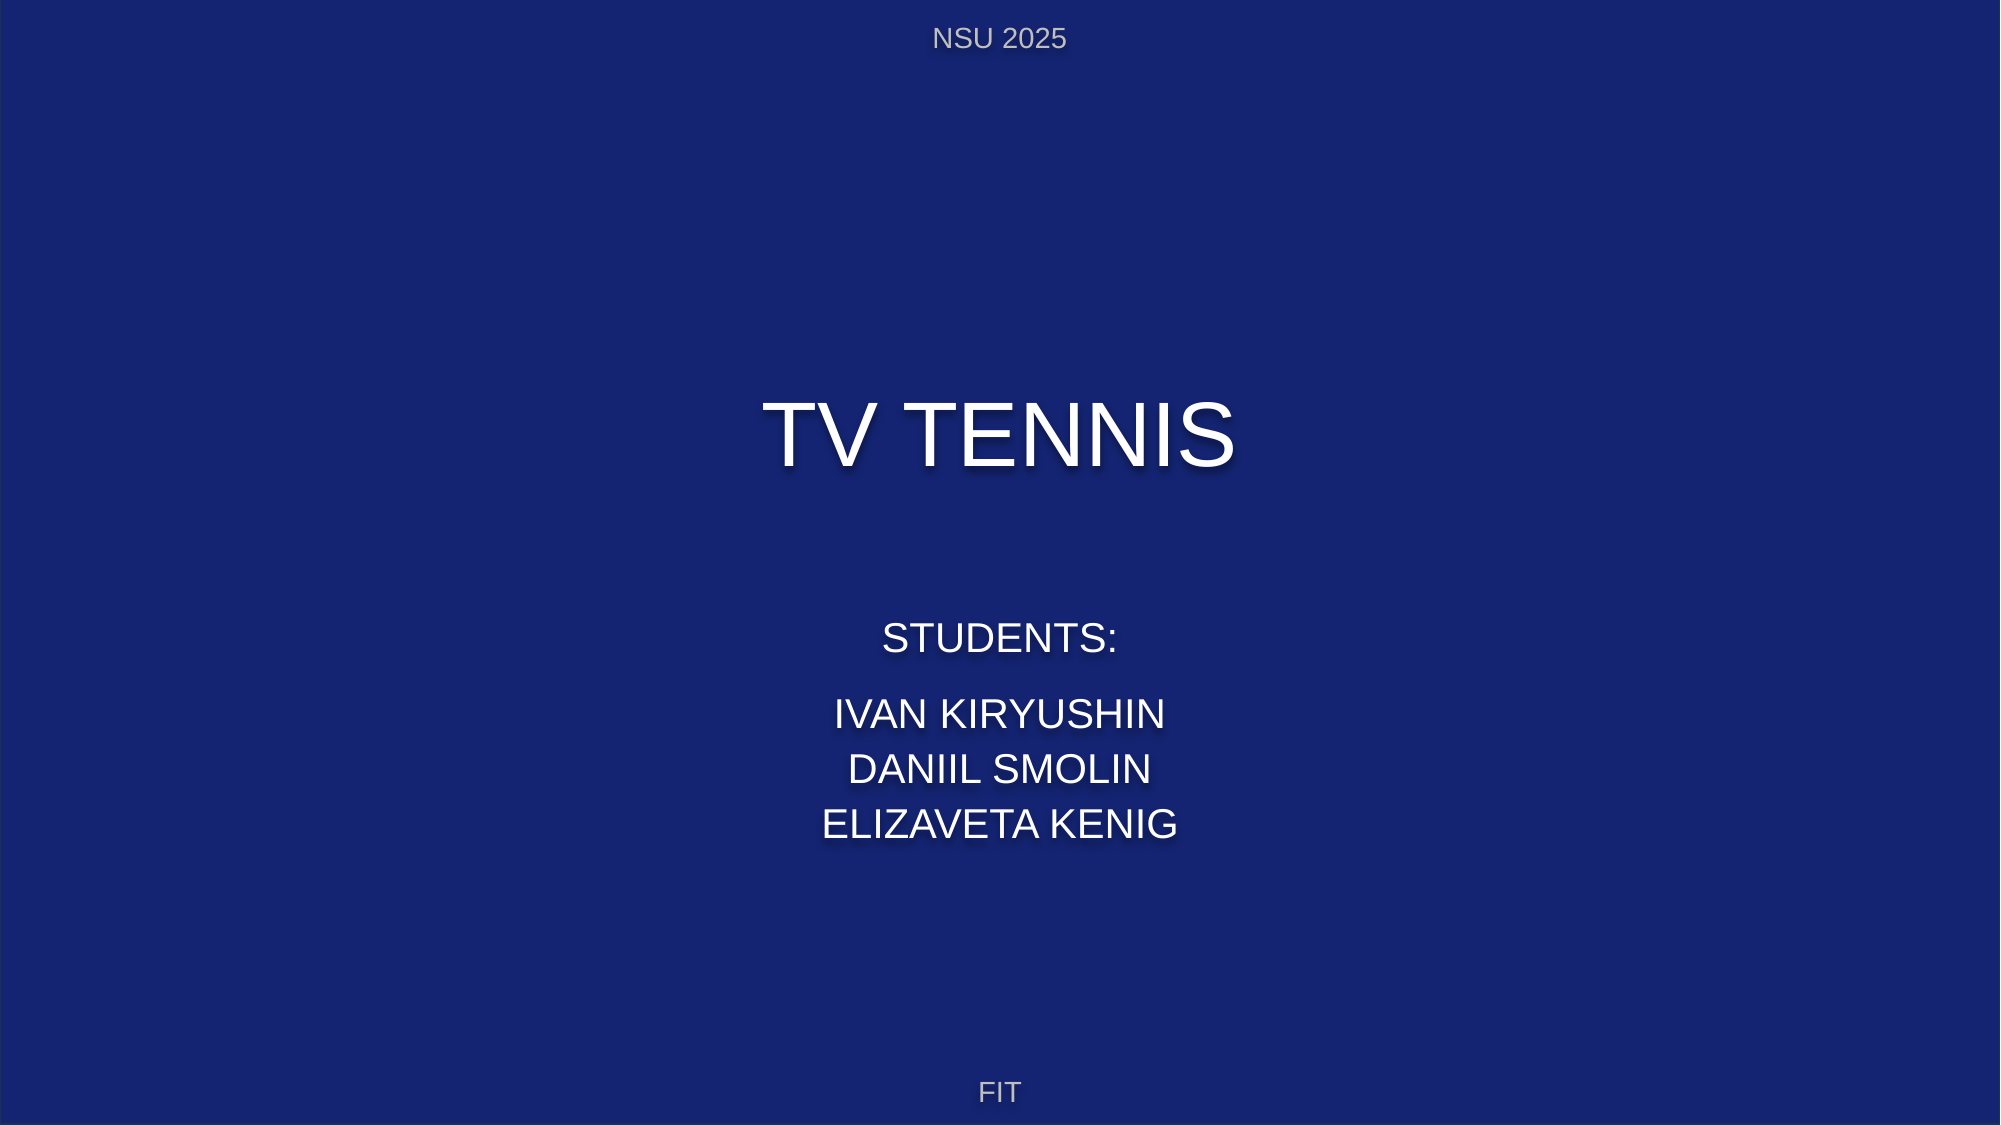

NSU 2025
TV TENNIS
4
3
2
STUDENTS:
IVAN KIRYUSHIN
DANIIL SMOLIN
ELIZAVETA KENIG
1
FIT